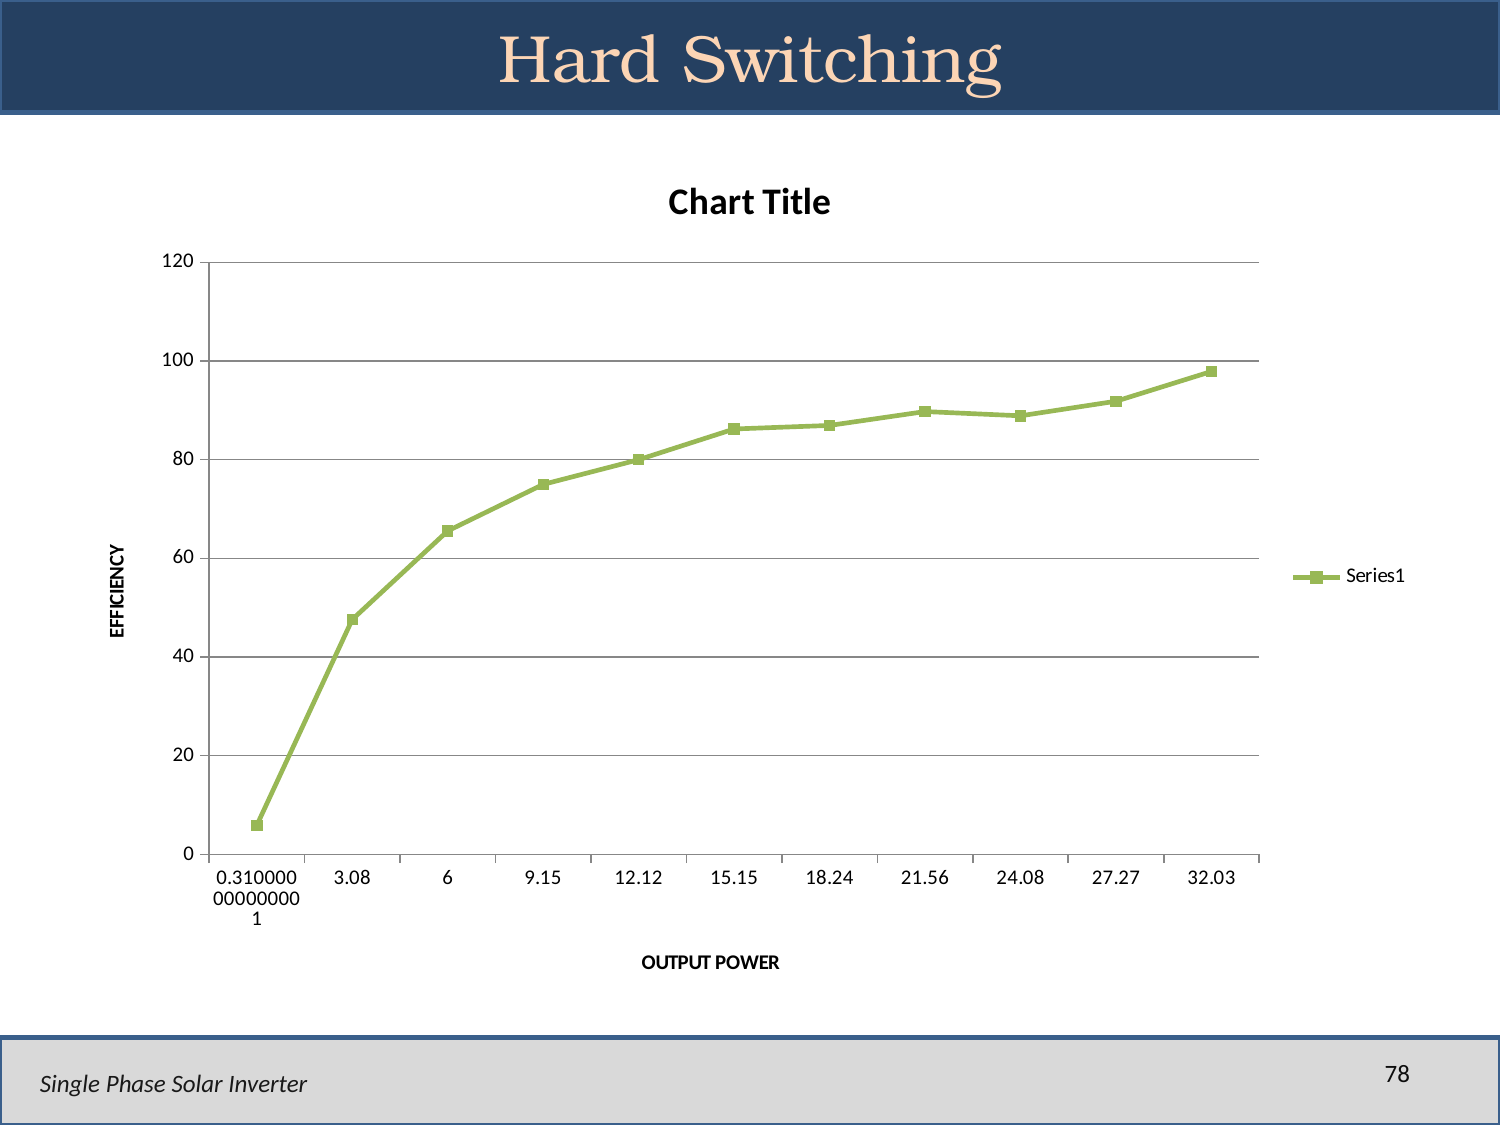

# Hard Switching

### Chart:

| Category |  |
|---|---|
| 0.31000000000000061 | 5.89 |
| 3.08 | 47.6 |
| 6 | 65.57 |
| 9.15 | 75.0 |
| 12.12 | 80.0 |
| 15.15 | 86.23 |
| 18.239999999999988 | 86.94000000000003 |
| 21.56 | 89.76 |
| 24.08 | 88.89 |
| 27.27 | 91.85 |
| 32.03 | 97.89 |
78
Single Phase Solar Inverter